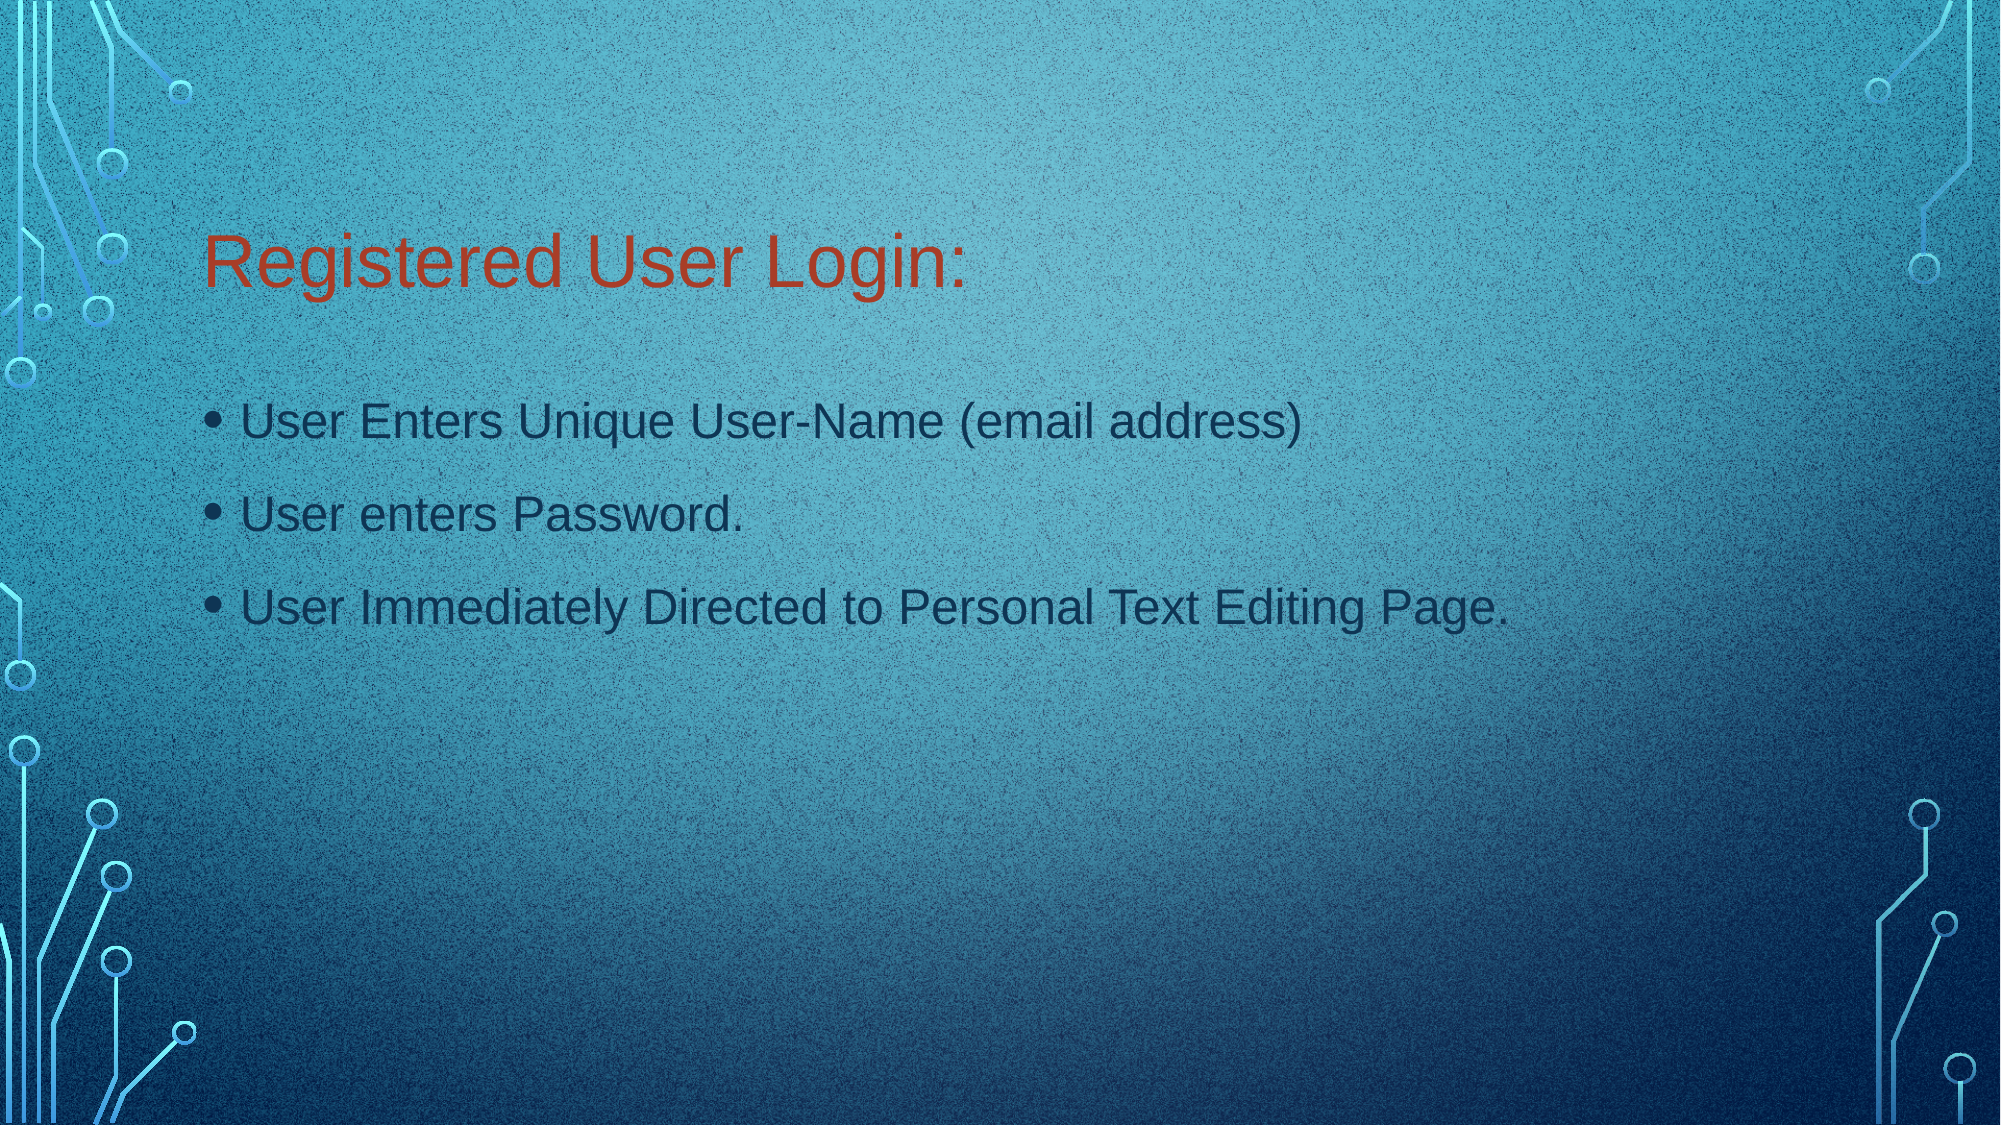

# Registered User Login:
User Enters Unique User-Name (email address)
User enters Password.
User Immediately Directed to Personal Text Editing Page.